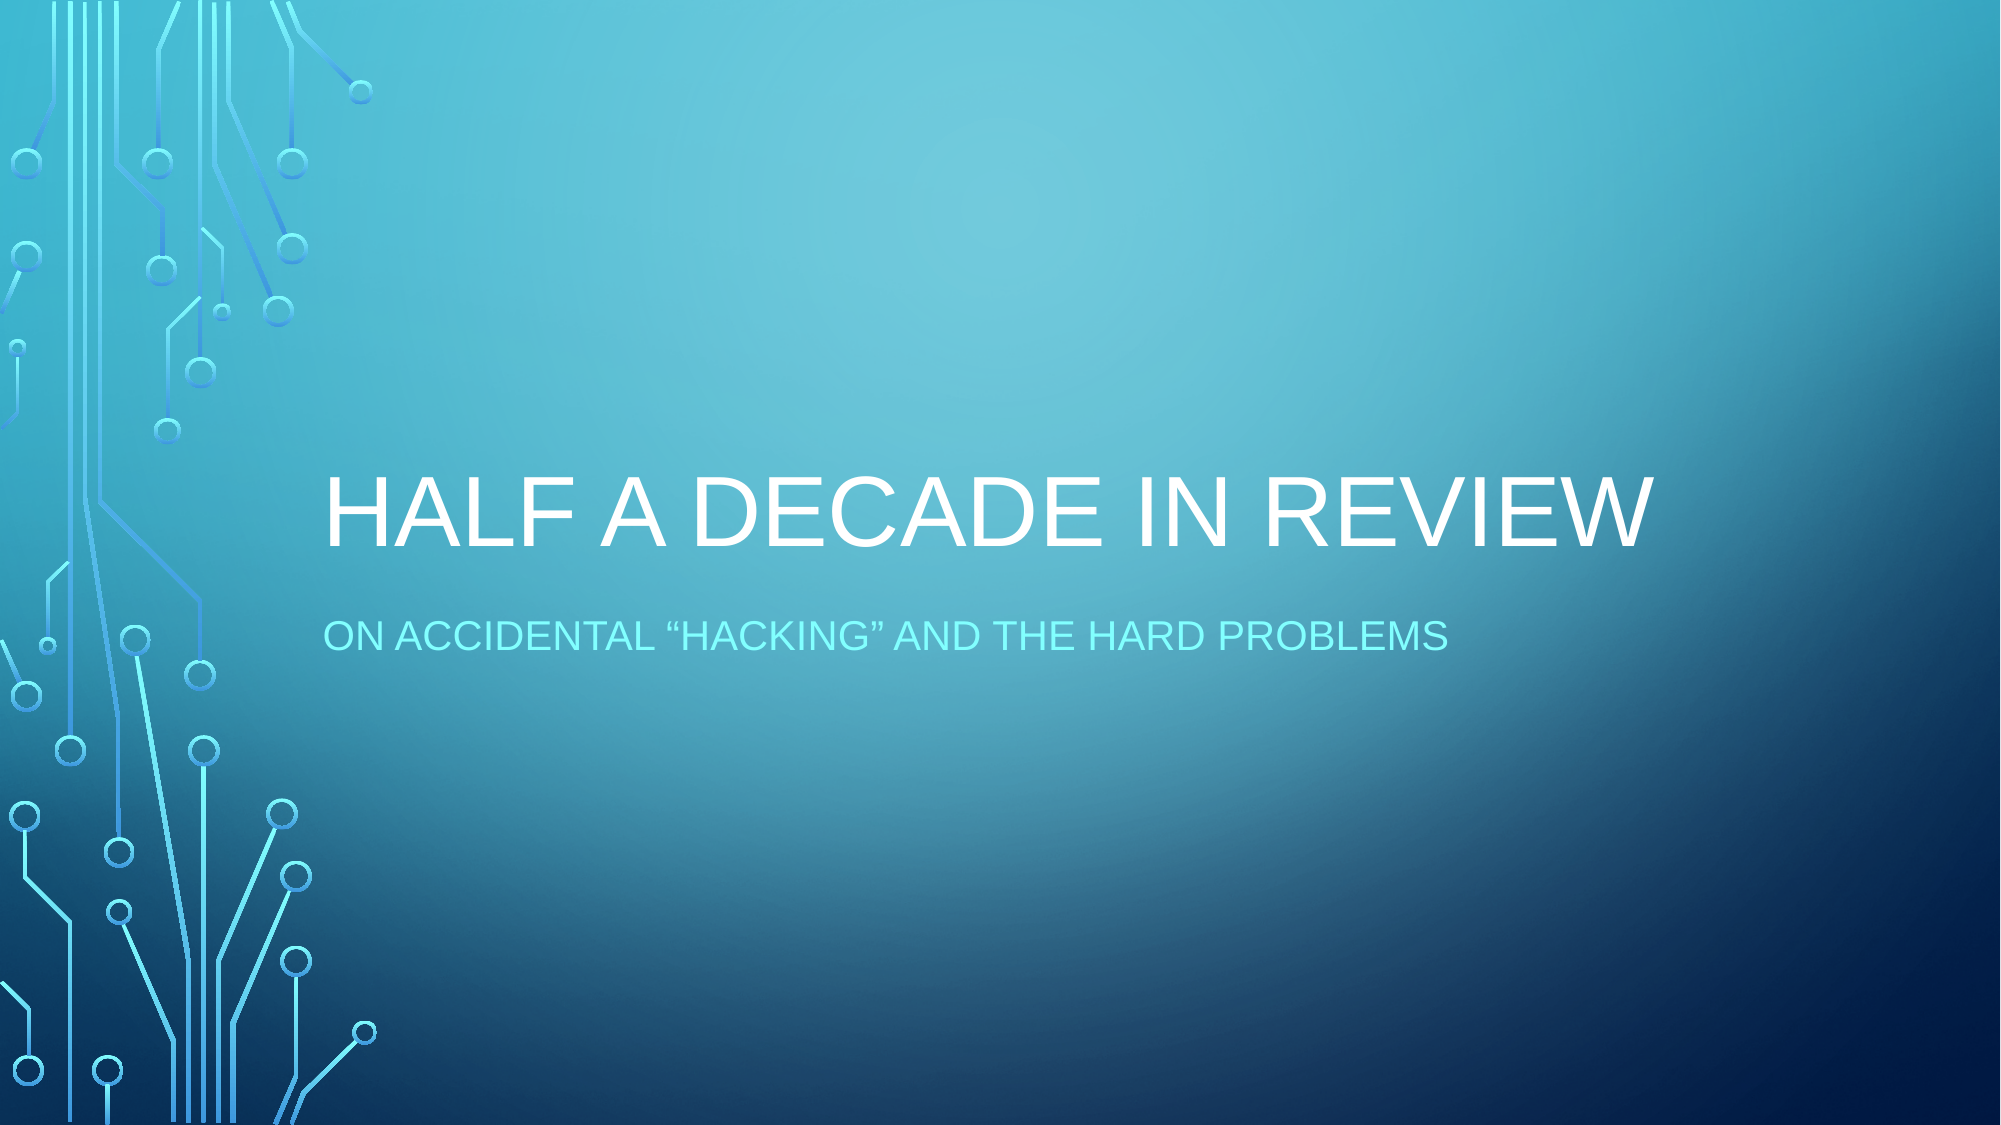

# Half a Decade in review
On accidental “hacking” and the hard problems